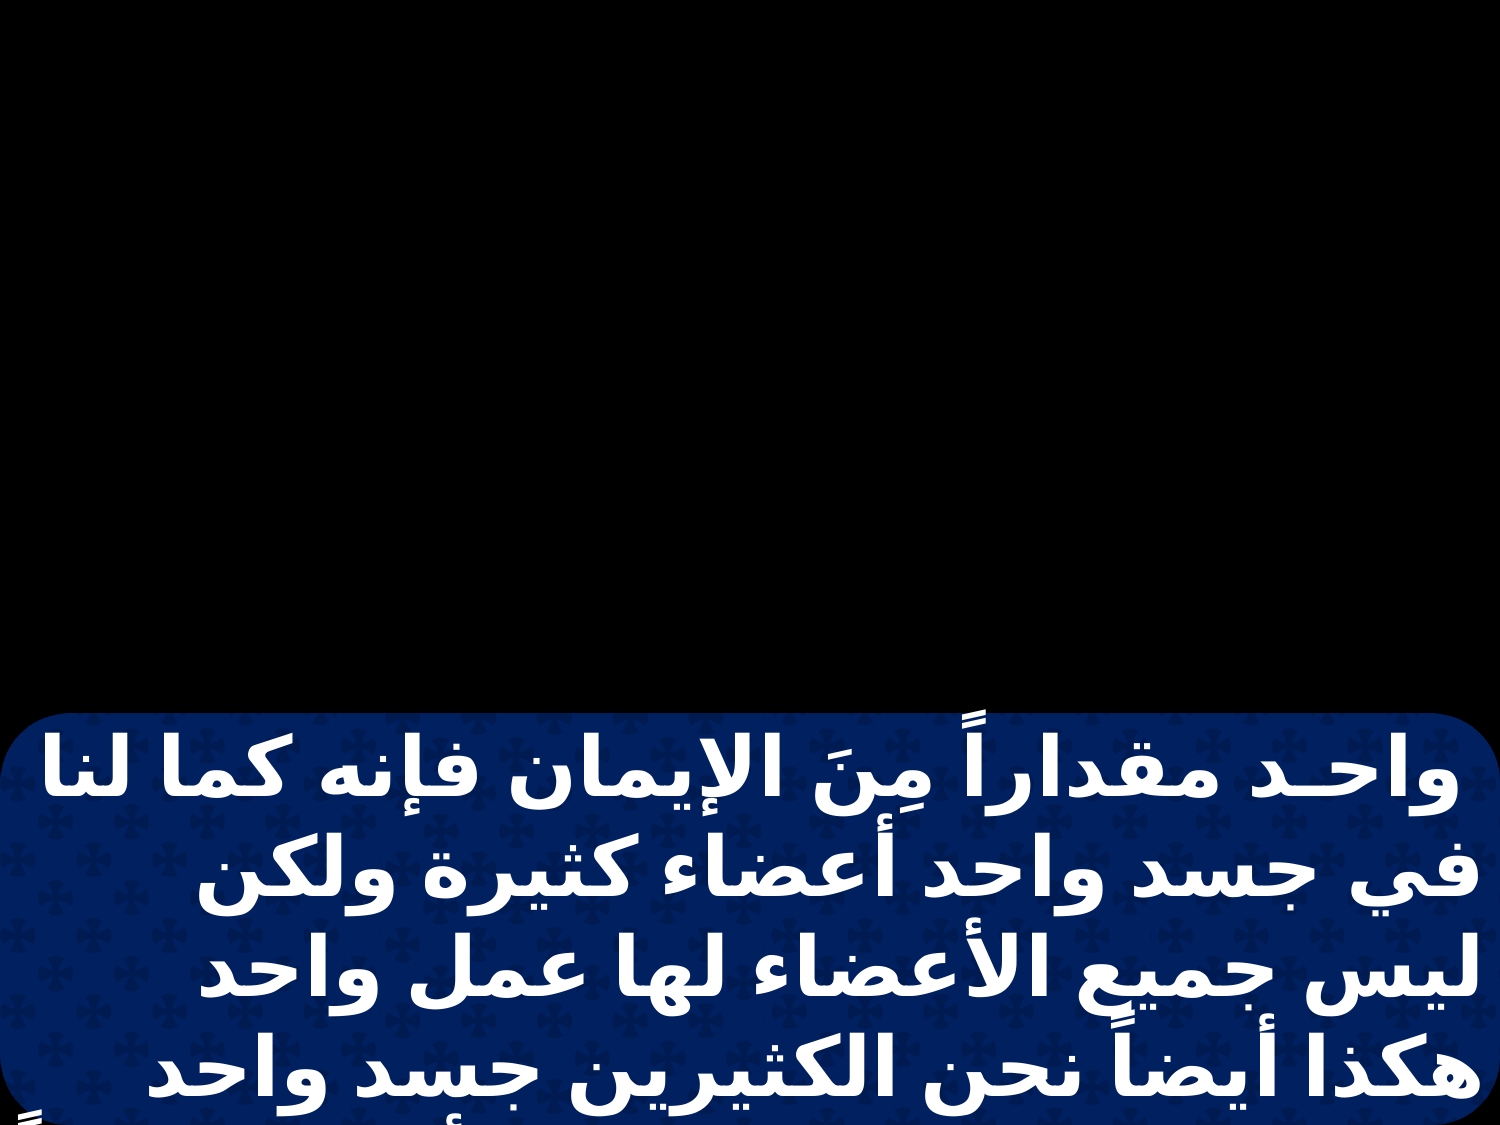

واحـد مقداراً مِنَ الإيمان فإنه كما لنا في جسد واحد أعضاء كثيرة ولكن ليس جميع الأعضاء لها عمل واحد هكذا أيضاً نحن الكثيرين جسد واحد في المسيح وكل واحد منا أعضاء بعضاً لبعض فإذ لنا مواهب مختلفة